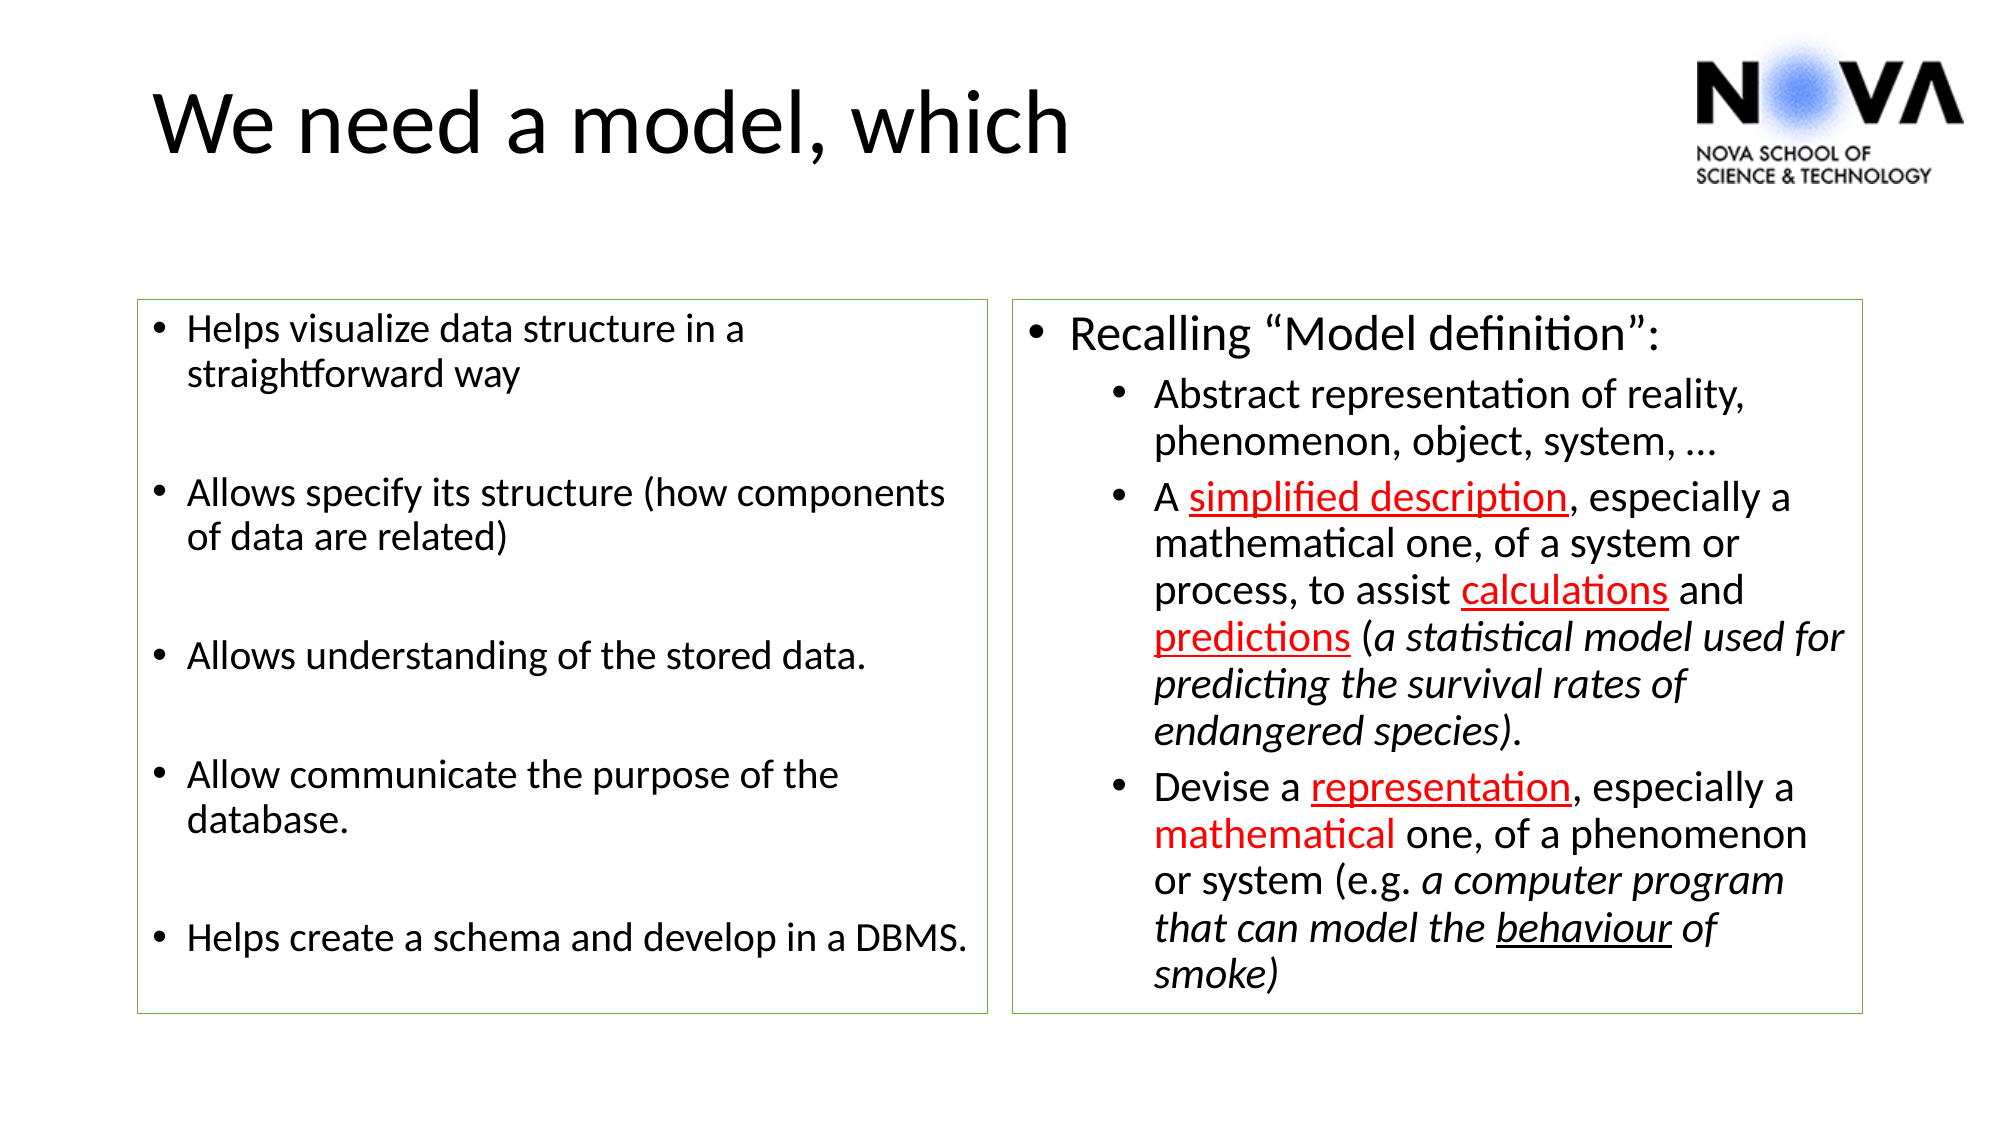

# We need a model, which
Helps visualize data structure in a straightforward way

Allows specify its structure (how components of data are related)

Allows understanding of the stored data.

Allow communicate the purpose of the database.

Helps create a schema and develop in a DBMS.

Recalling “Model definition”:
Abstract representation of reality, phenomenon, object, system, …
A simplified description, especially a mathematical one, of a system or process, to assist calculations and predictions (a statistical model used for predicting the survival rates of endangered species).
Devise a representation, especially a mathematical one, of a phenomenon or system (e.g. a computer program that can model the behaviour of smoke)